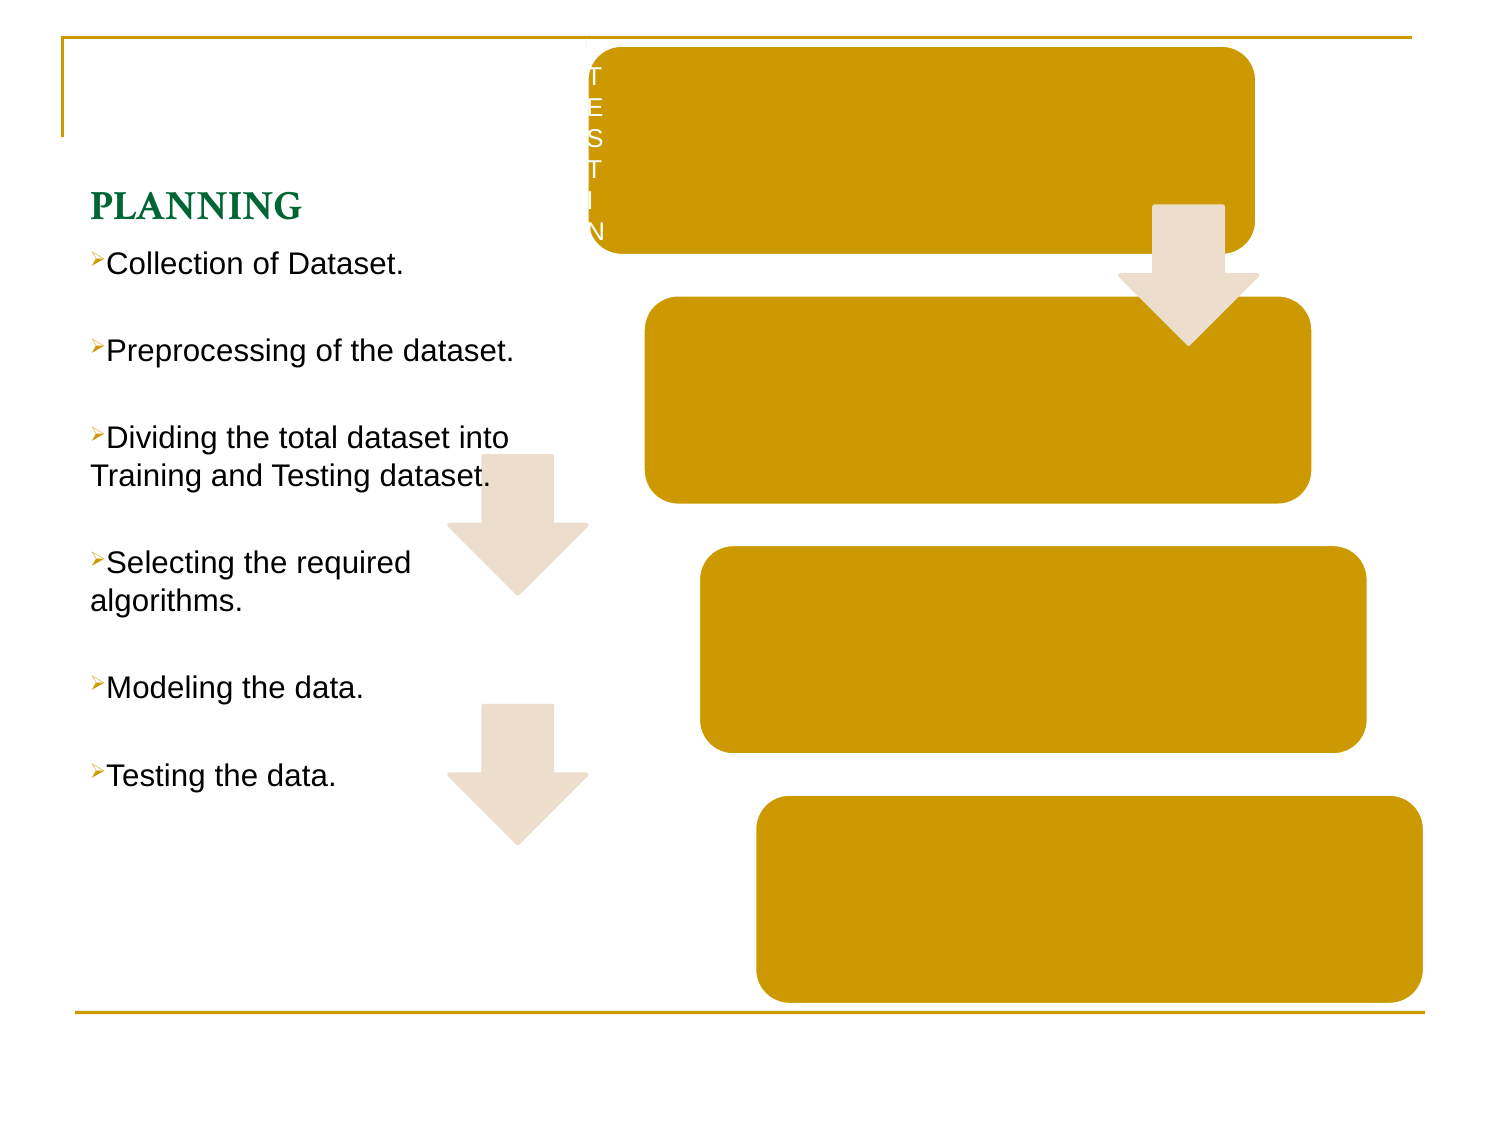

# PLANNING
TESTING THE CONSTRUCTED MODELS
Collection of Dataset.

Preprocessing of the dataset.

Dividing the total dataset into   Training and Testing dataset.

Selecting the required algorithms.

Modeling the data.

Testing the data.